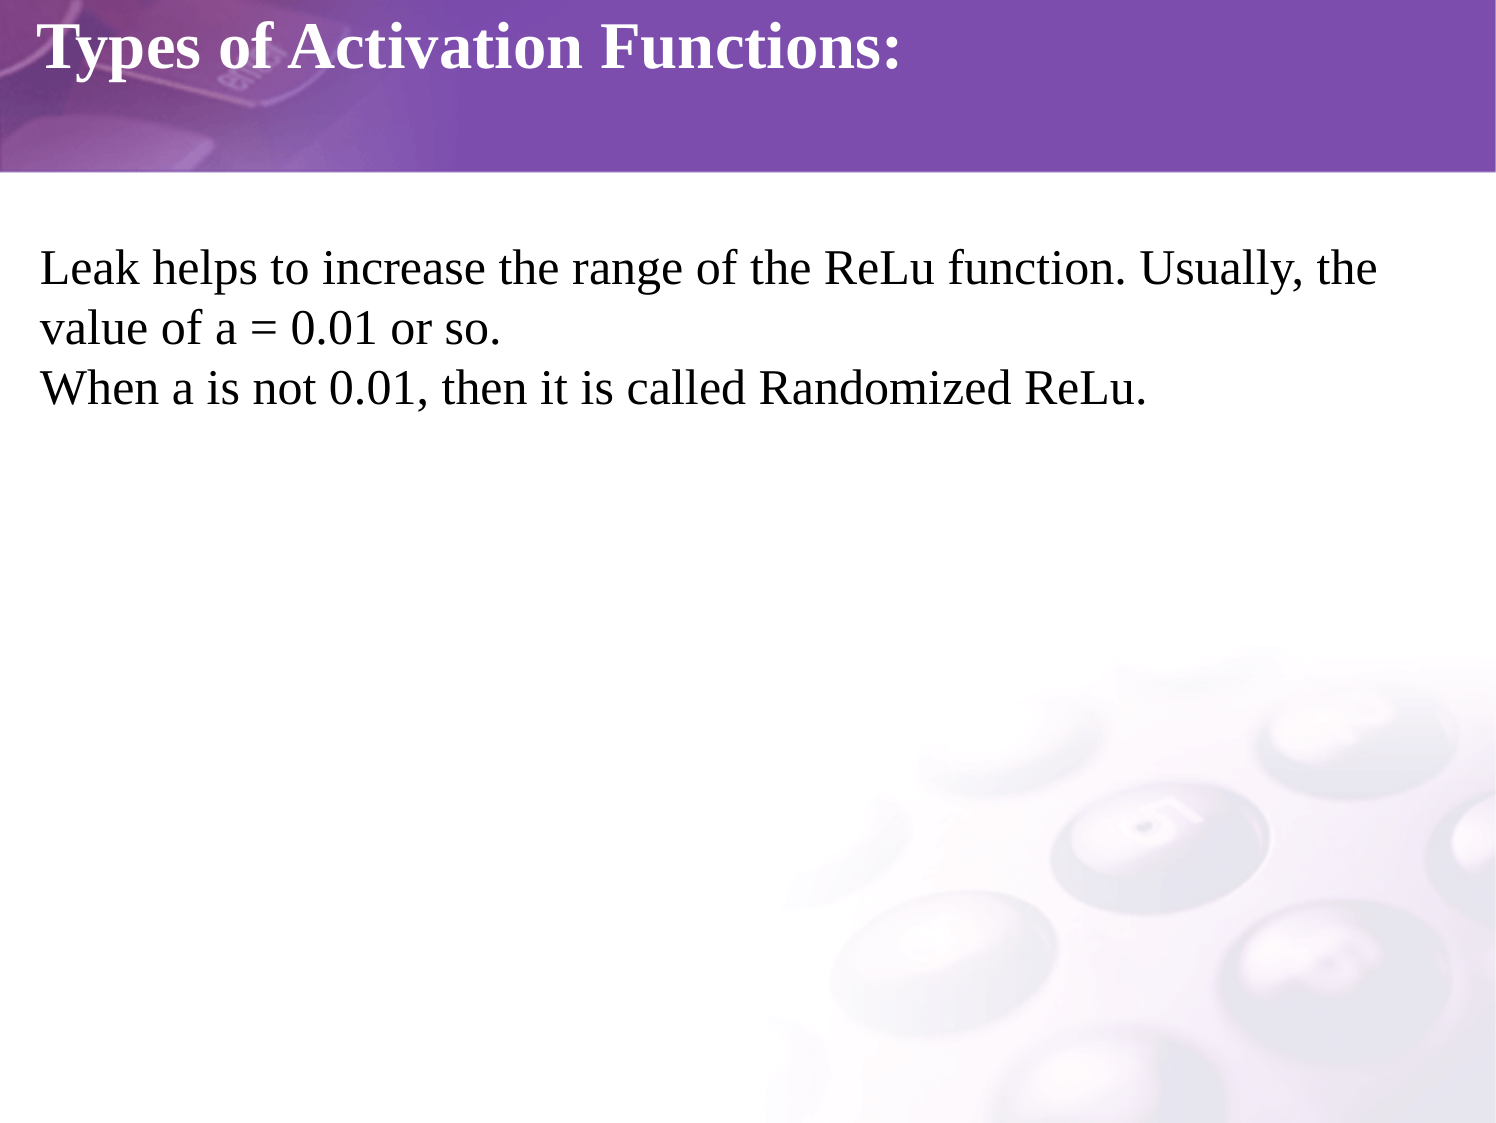

# Types of Activation Functions:
Leak helps to increase the range of the ReLu function. Usually, the value of a = 0.01 or so.
When a is not 0.01, then it is called Randomized ReLu.